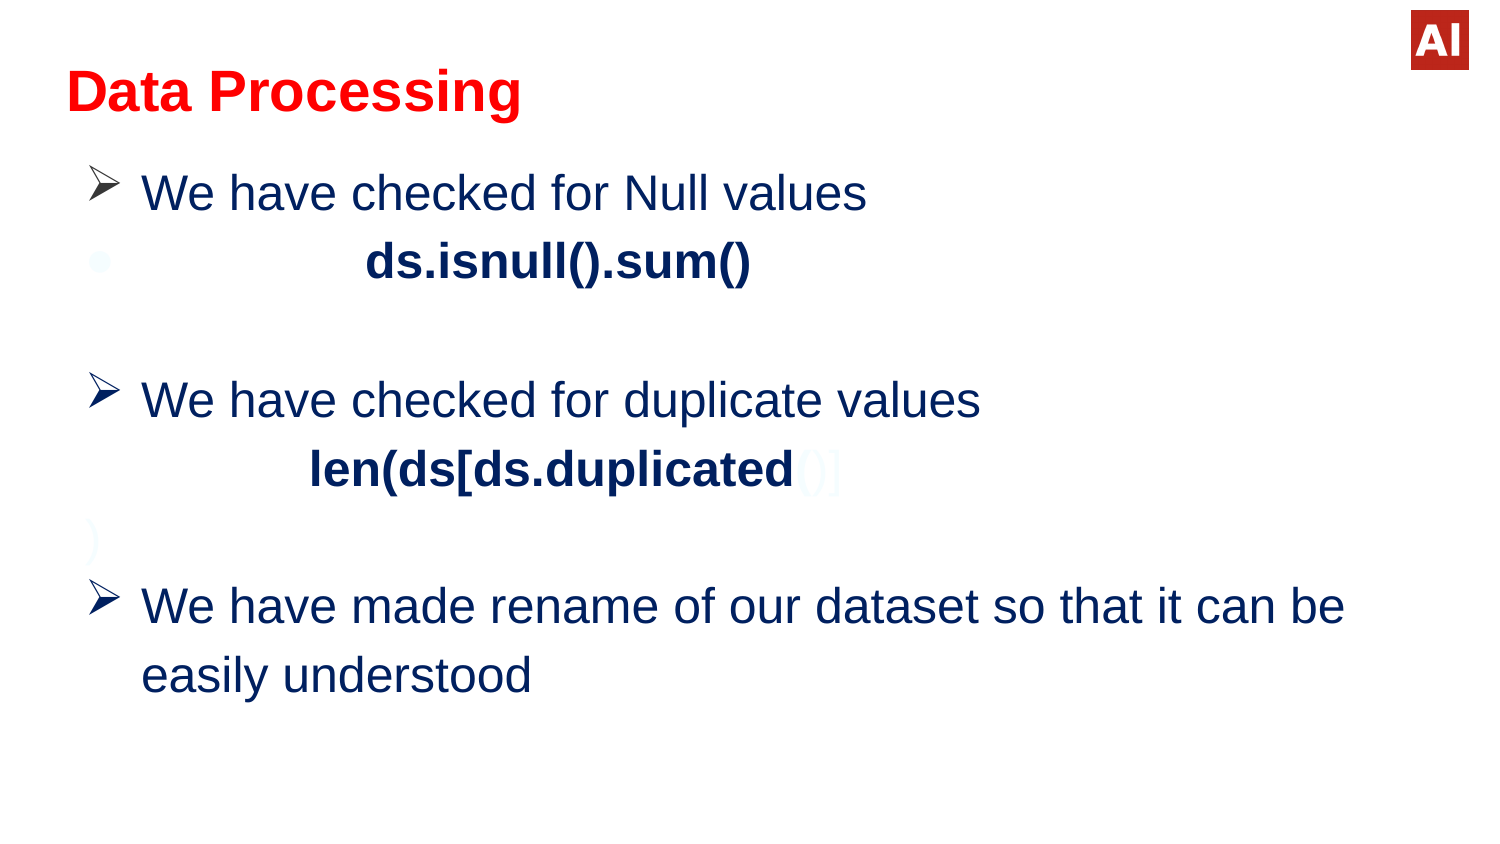

# Data Processing

We have checked for Null values
                ds.isnull().sum()

We have checked for duplicate values
                len(ds[ds.duplicated()]
)
We have made rename of our dataset so that it can be easily understood